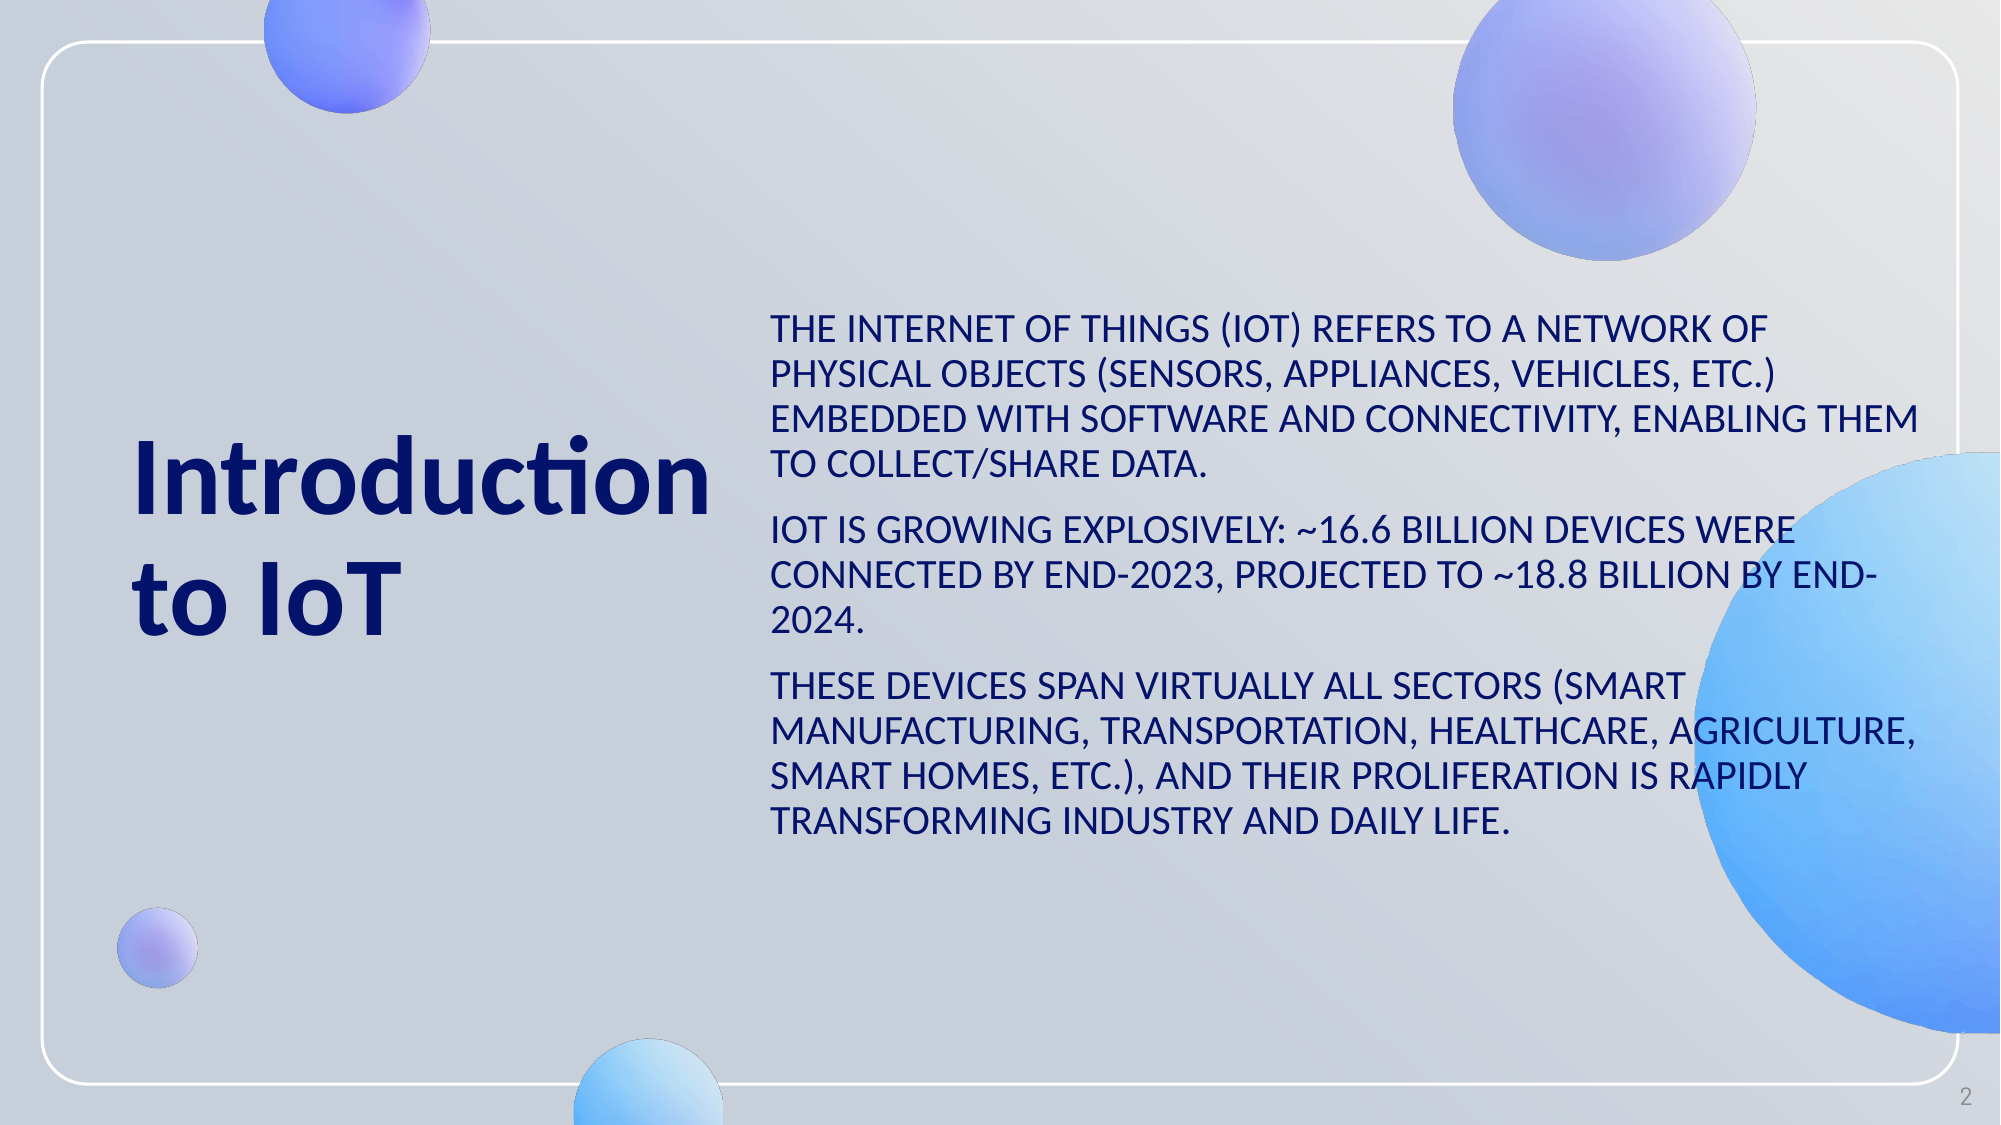

The Internet of Things (IoT) refers to a network of physical objects (sensors, appliances, vehicles, etc.) embedded with software and connectivity, enabling them to collect/share data.
IoT is growing explosively: ~16.6 billion devices were connected by end-2023, projected to ~18.8 billion by end-2024.
These devices span virtually all sectors (smart manufacturing, transportation, healthcare, agriculture, smart homes, etc.), and their proliferation is rapidly transforming industry and daily life.
# Introduction to IoT
2